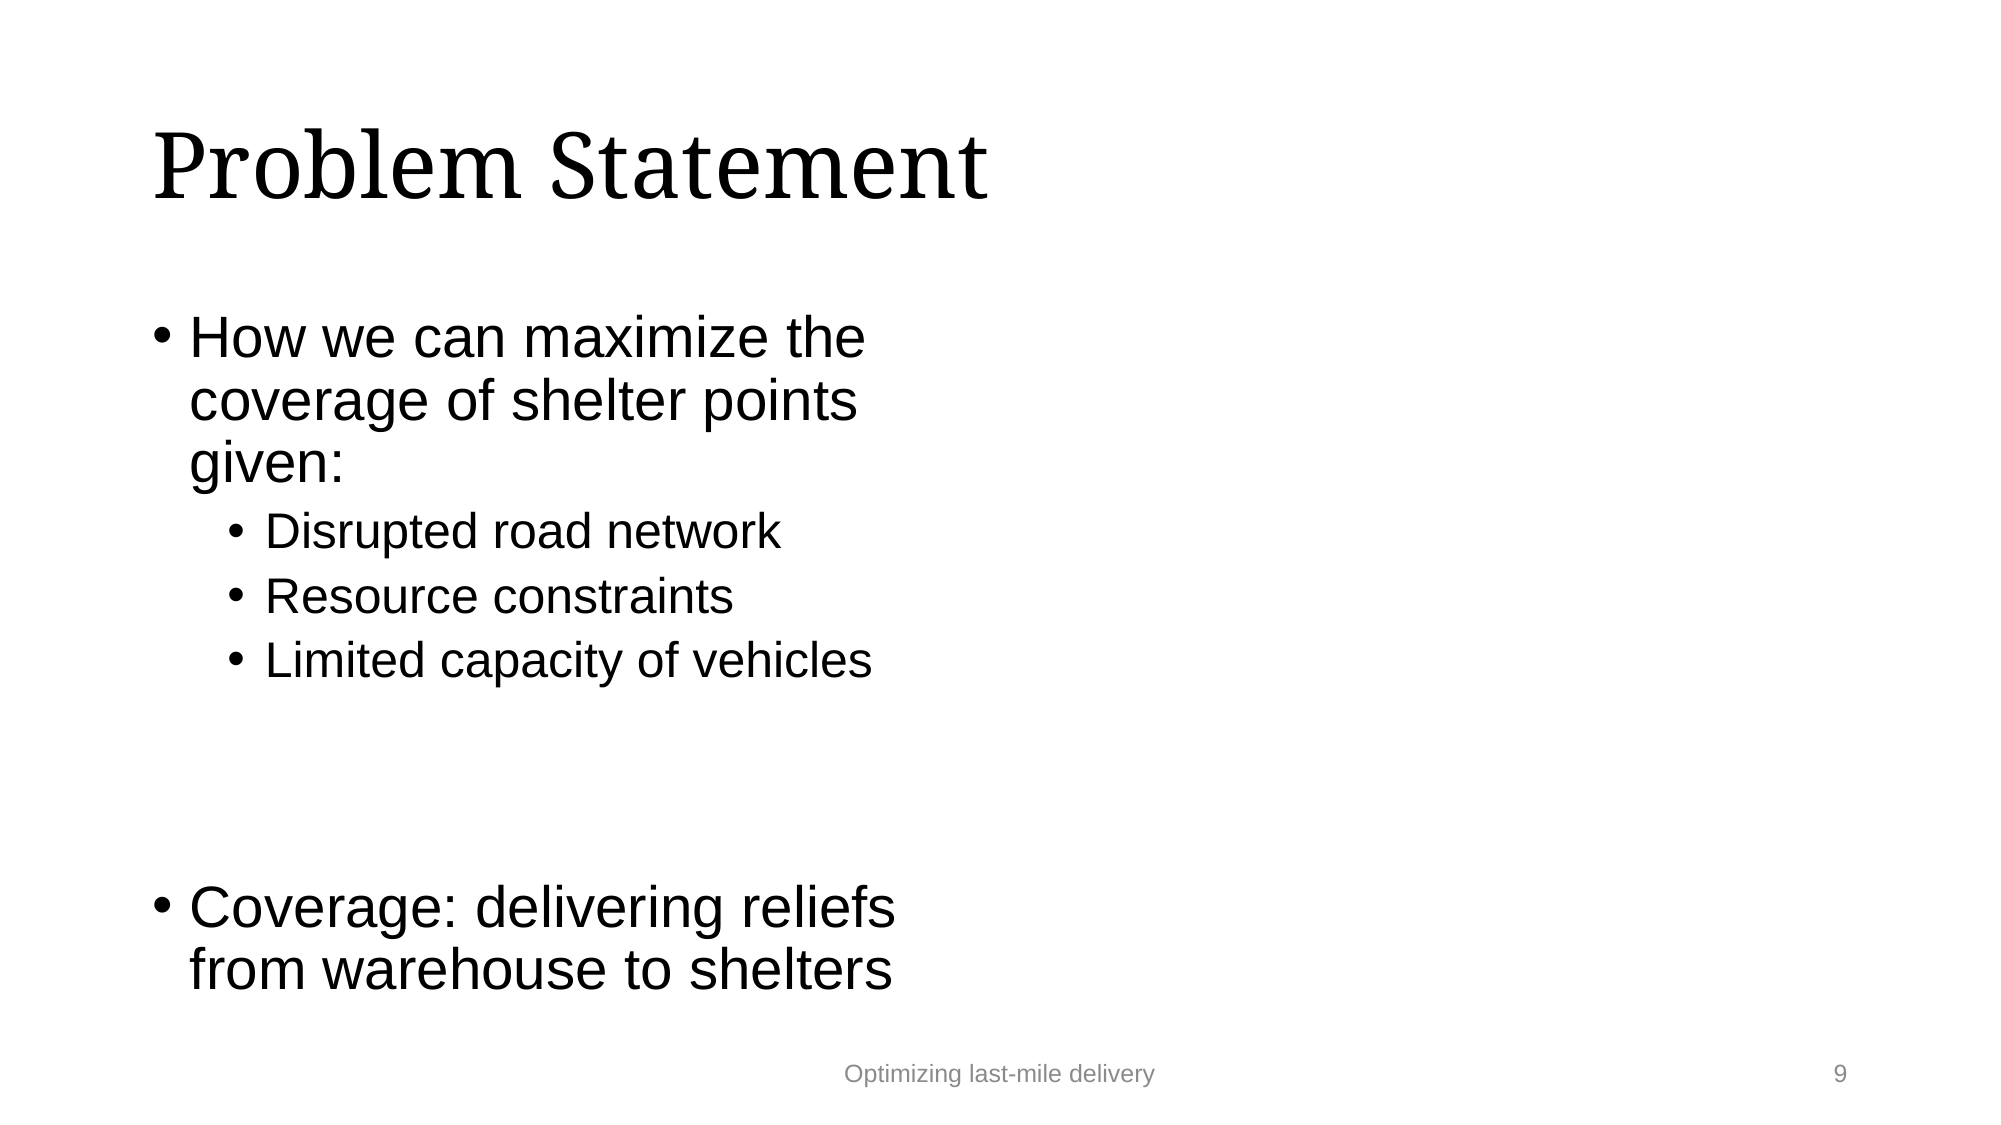

# Problem Statement
How we can maximize the coverage of shelter points given:
Disrupted road network
Resource constraints
Limited capacity of vehicles

Coverage: delivering reliefs from warehouse to shelters

Optimizing last-mile delivery
9